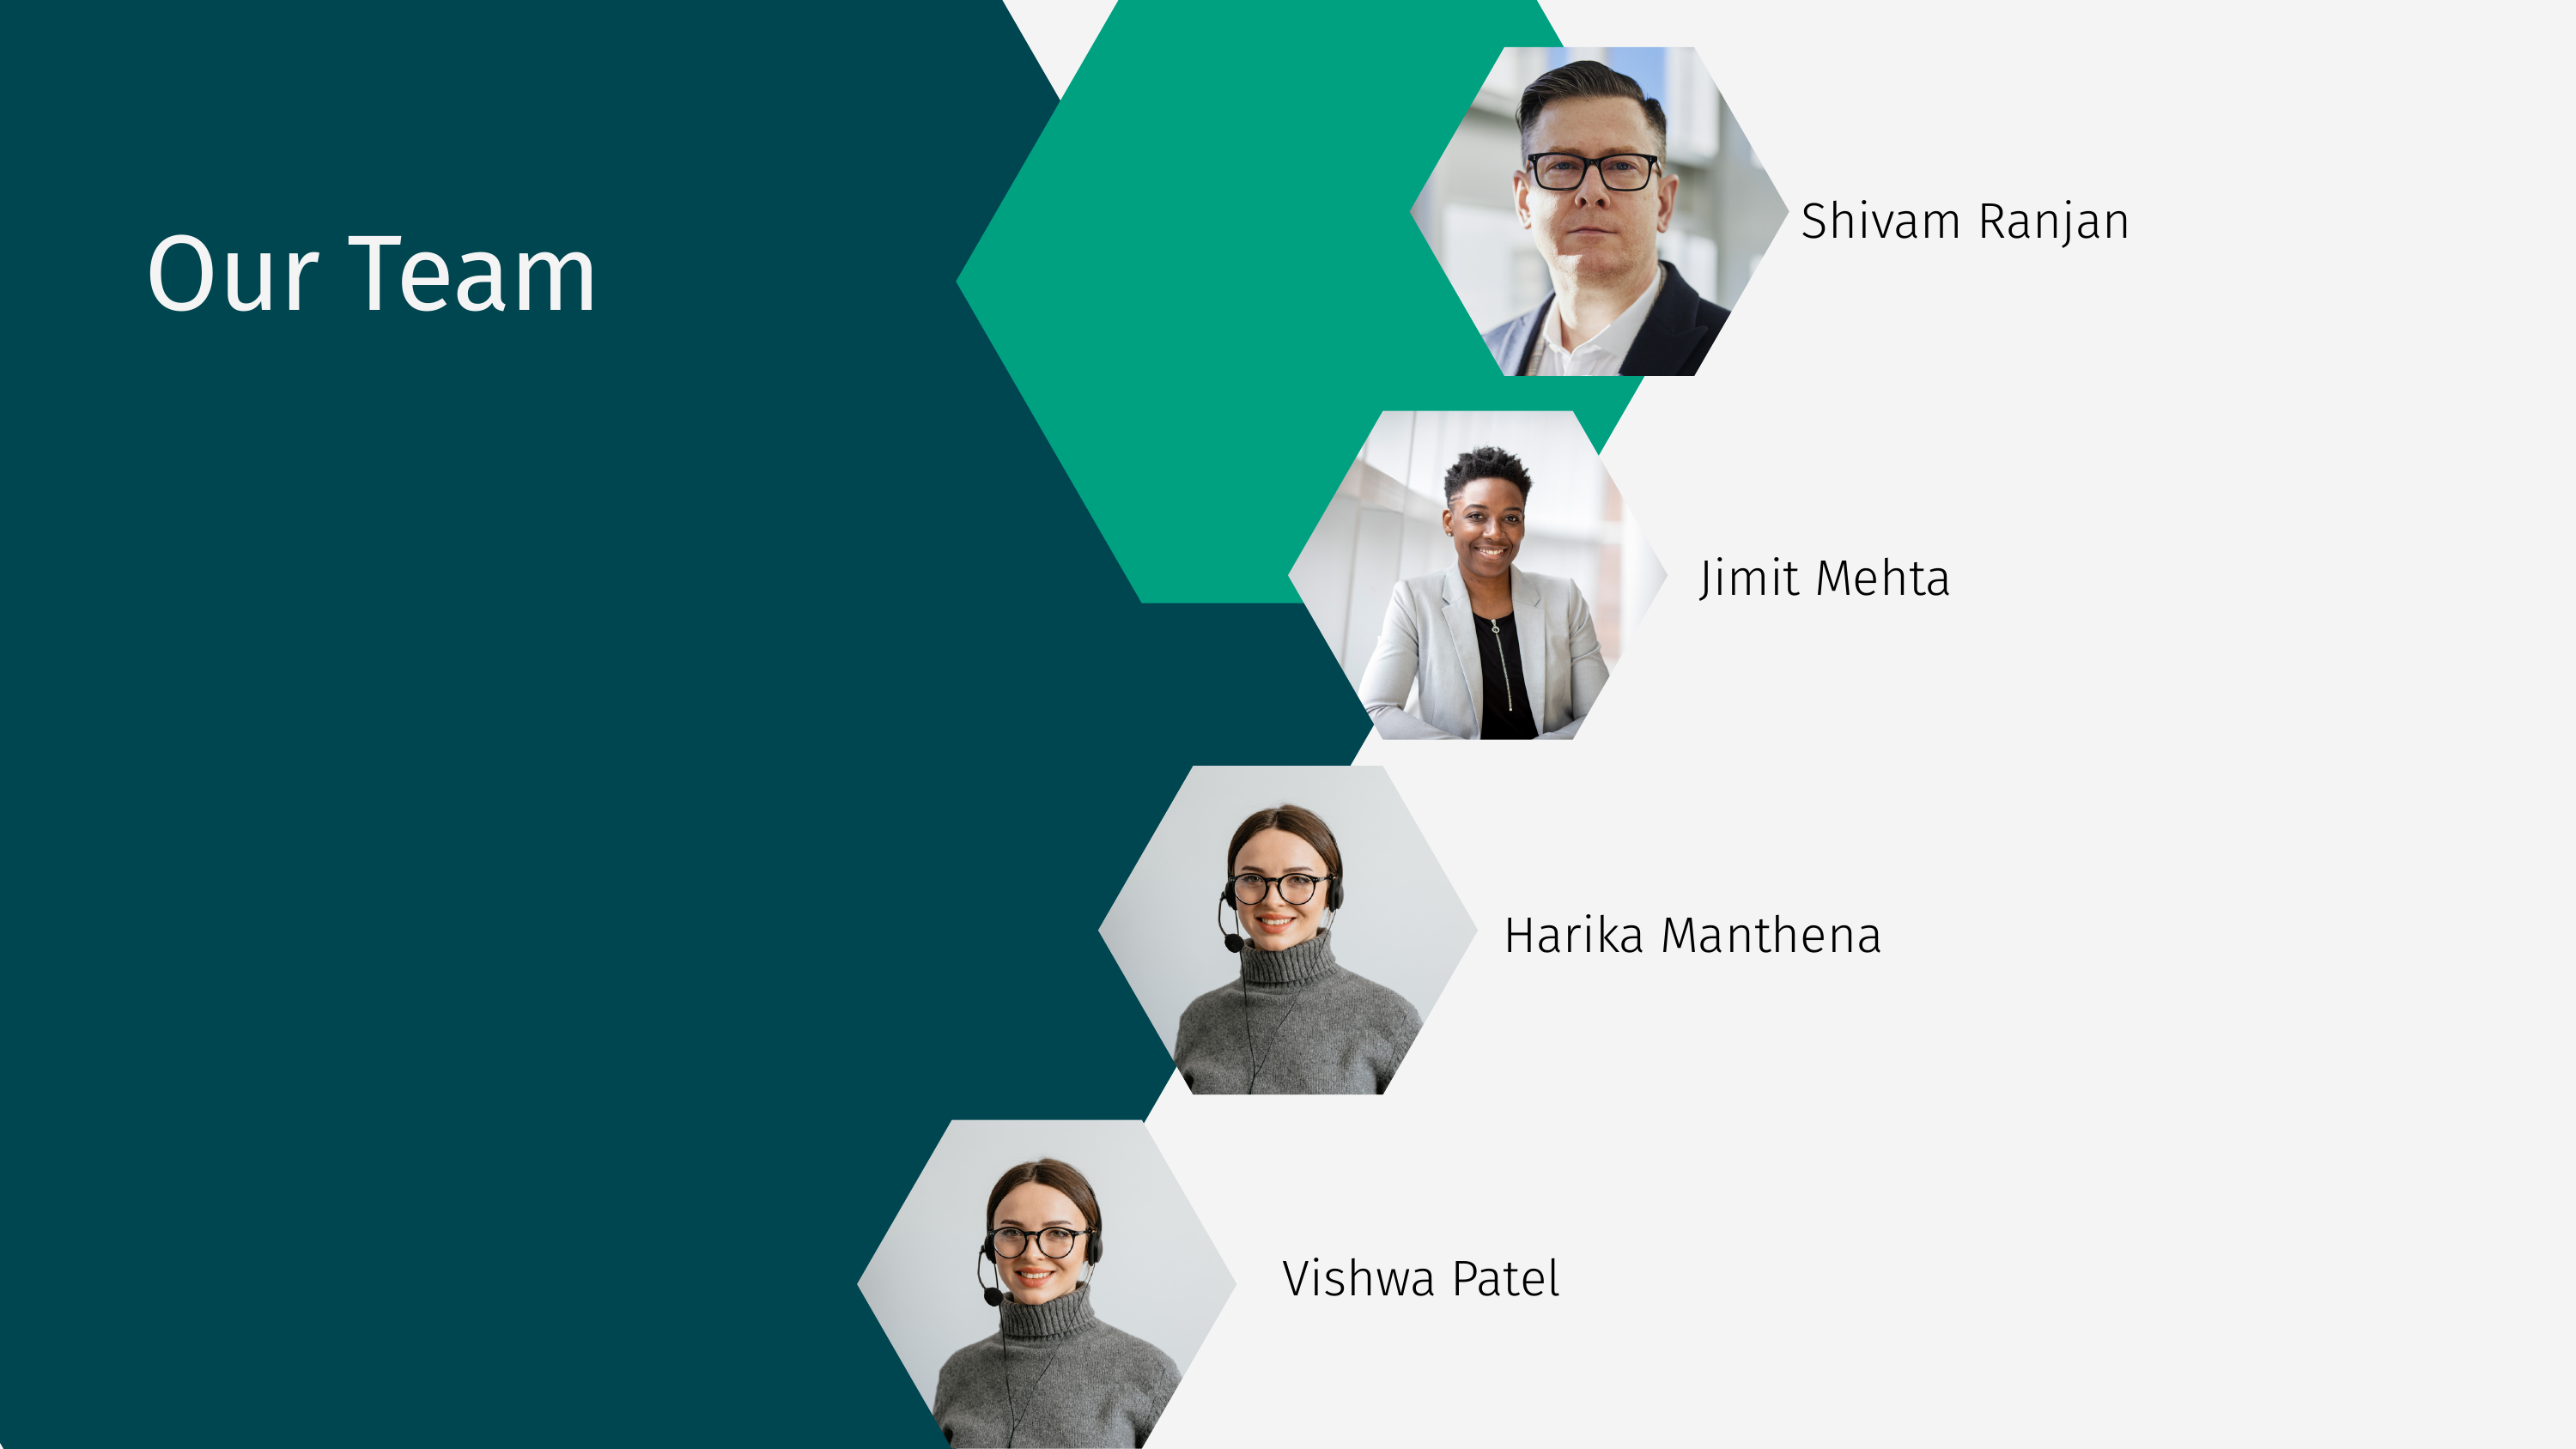

Shivam Ranjan

Our Team

Jimit Mehta

Harika Manthena

Vishwa Patel